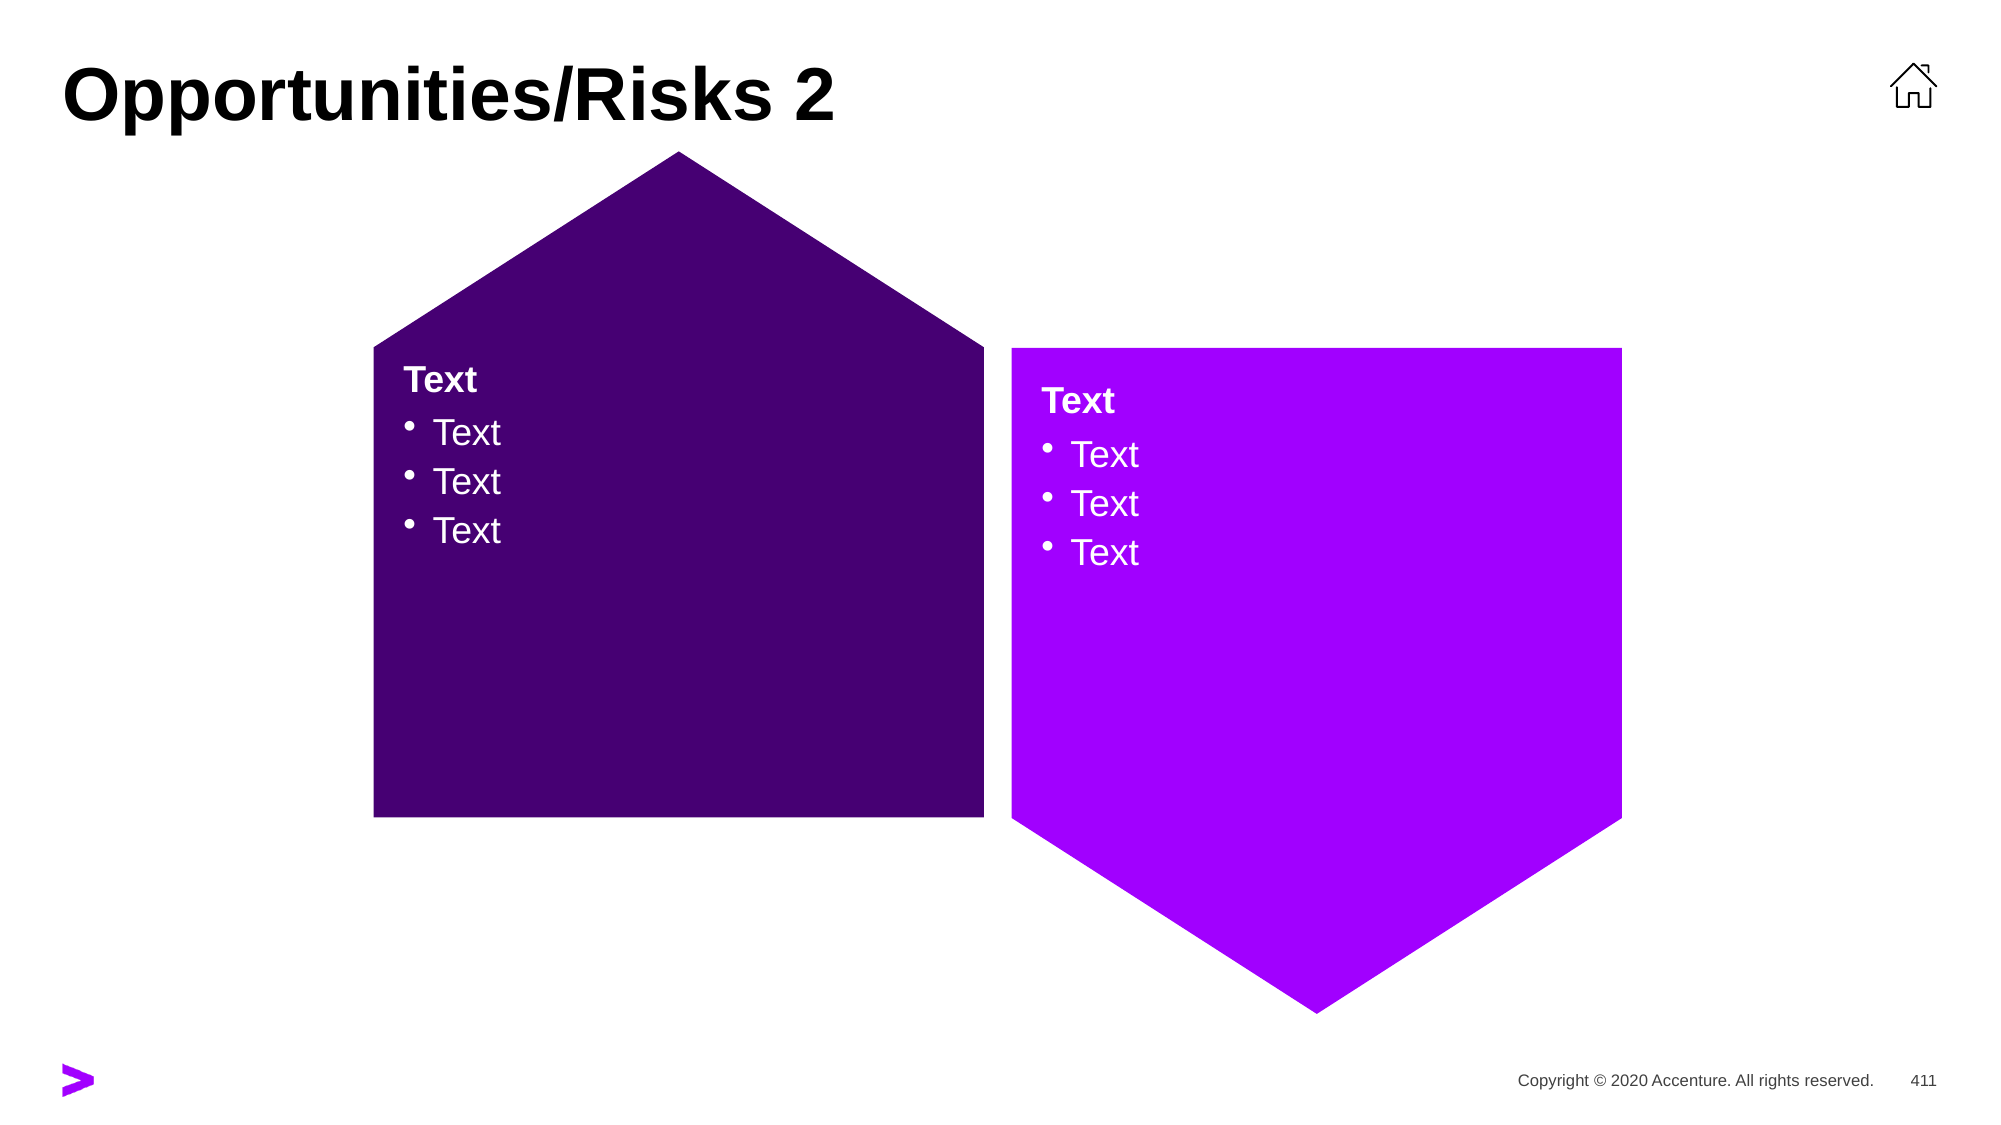

# Opportunities/Risks 2

Text
Text
Text
Text
Text
Text
Text
Text